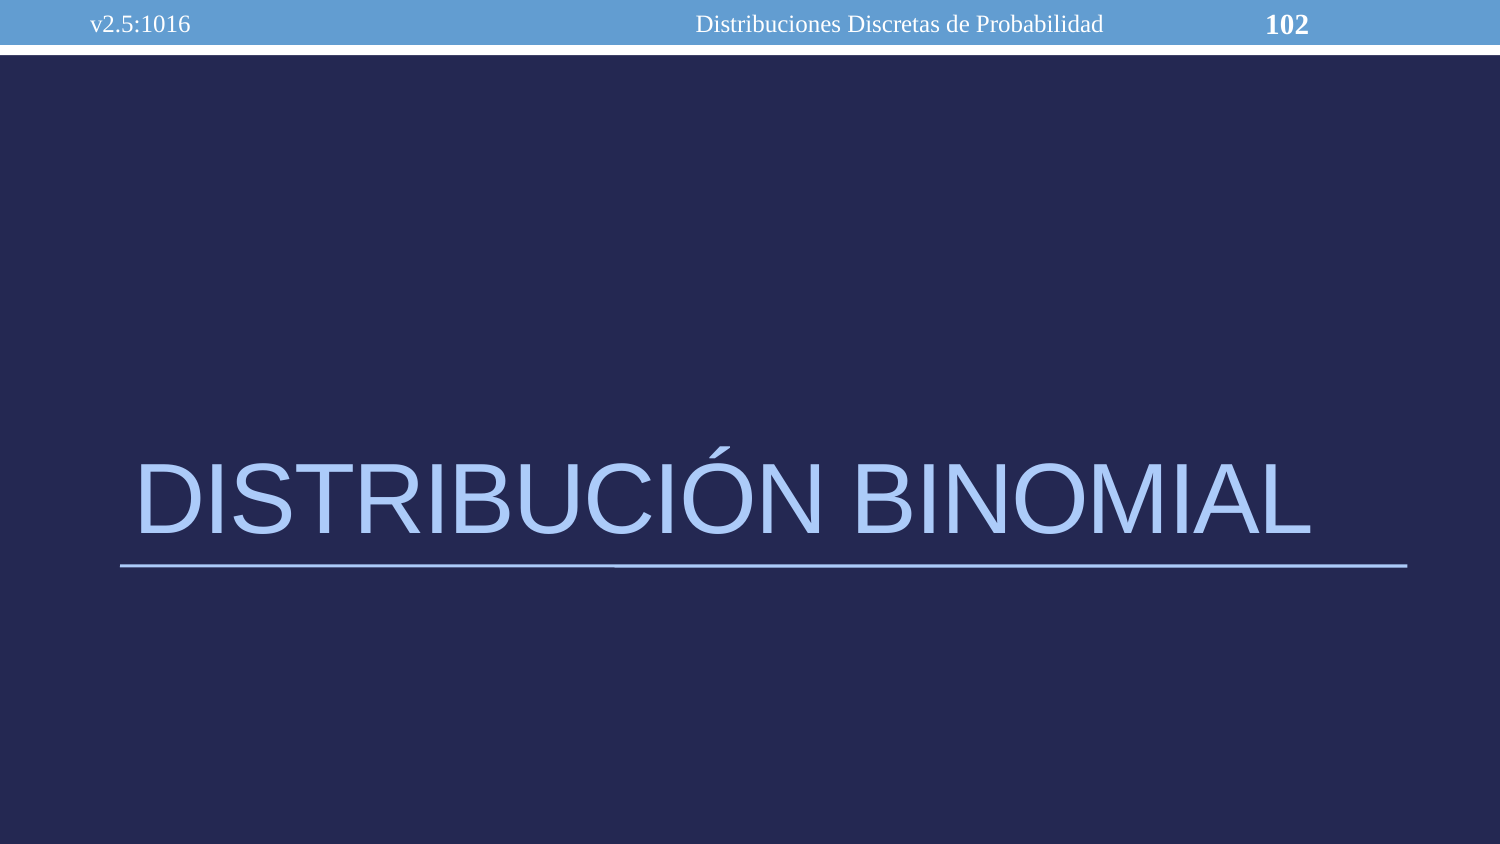

v2.5:1016
Distribuciones Discretas de Probabilidad
102
# Distribución binomial